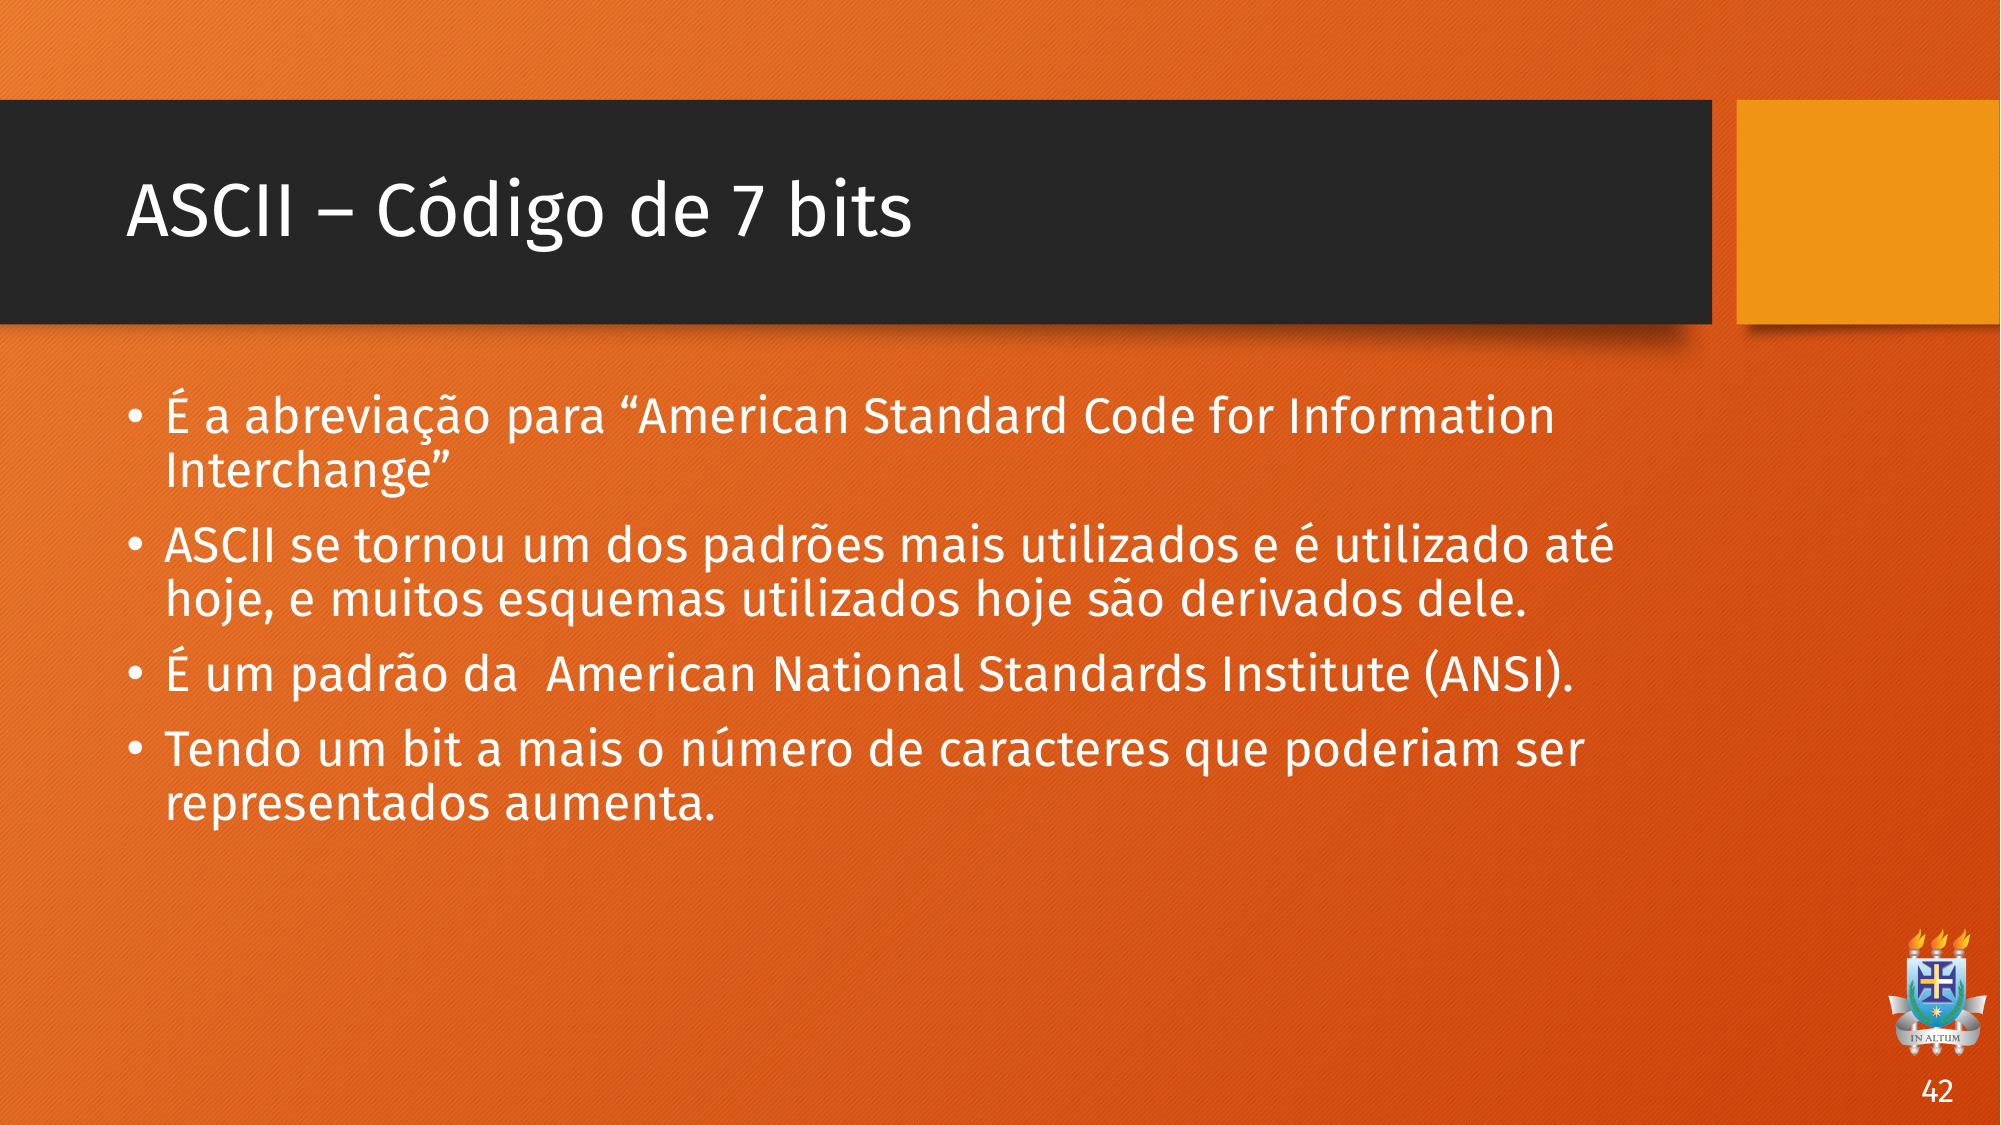

# ASCII – Código de 7 bits
É a abreviação para “American Standard Code for Information Interchange”
ASCII se tornou um dos padrões mais utilizados e é utilizado até hoje, e muitos esquemas utilizados hoje são derivados dele.
É um padrão da  American National Standards Institute (ANSI).
Tendo um bit a mais o número de caracteres que poderiam ser representados aumenta.
42